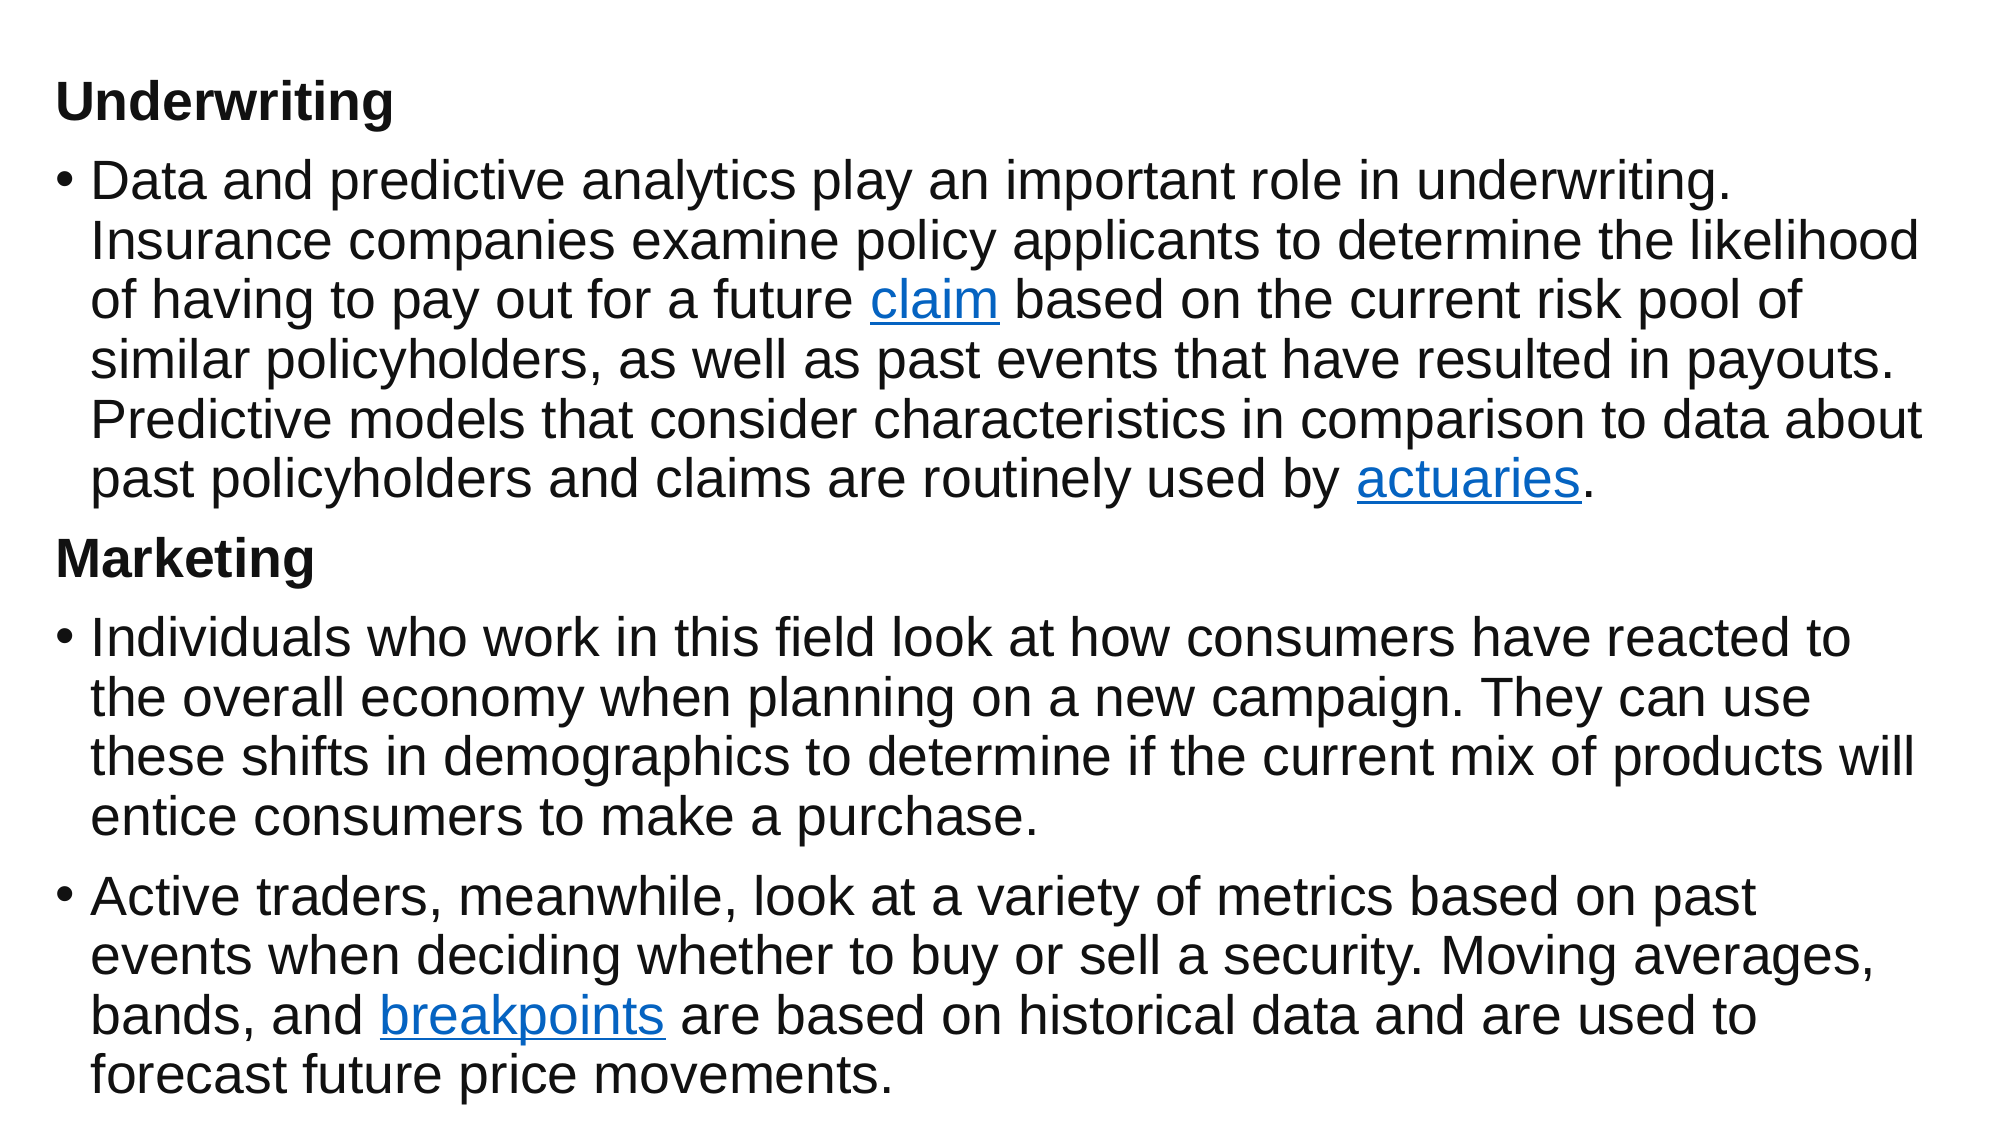

Underwriting
Data and predictive analytics play an important role in underwriting. Insurance companies examine policy applicants to determine the likelihood of having to pay out for a future claim based on the current risk pool of similar policyholders, as well as past events that have resulted in payouts. Predictive models that consider characteristics in comparison to data about past policyholders and claims are routinely used by actuaries.
Marketing
Individuals who work in this field look at how consumers have reacted to the overall economy when planning on a new campaign. They can use these shifts in demographics to determine if the current mix of products will entice consumers to make a purchase.
Active traders, meanwhile, look at a variety of metrics based on past events when deciding whether to buy or sell a security. Moving averages, bands, and breakpoints are based on historical data and are used to forecast future price movements.